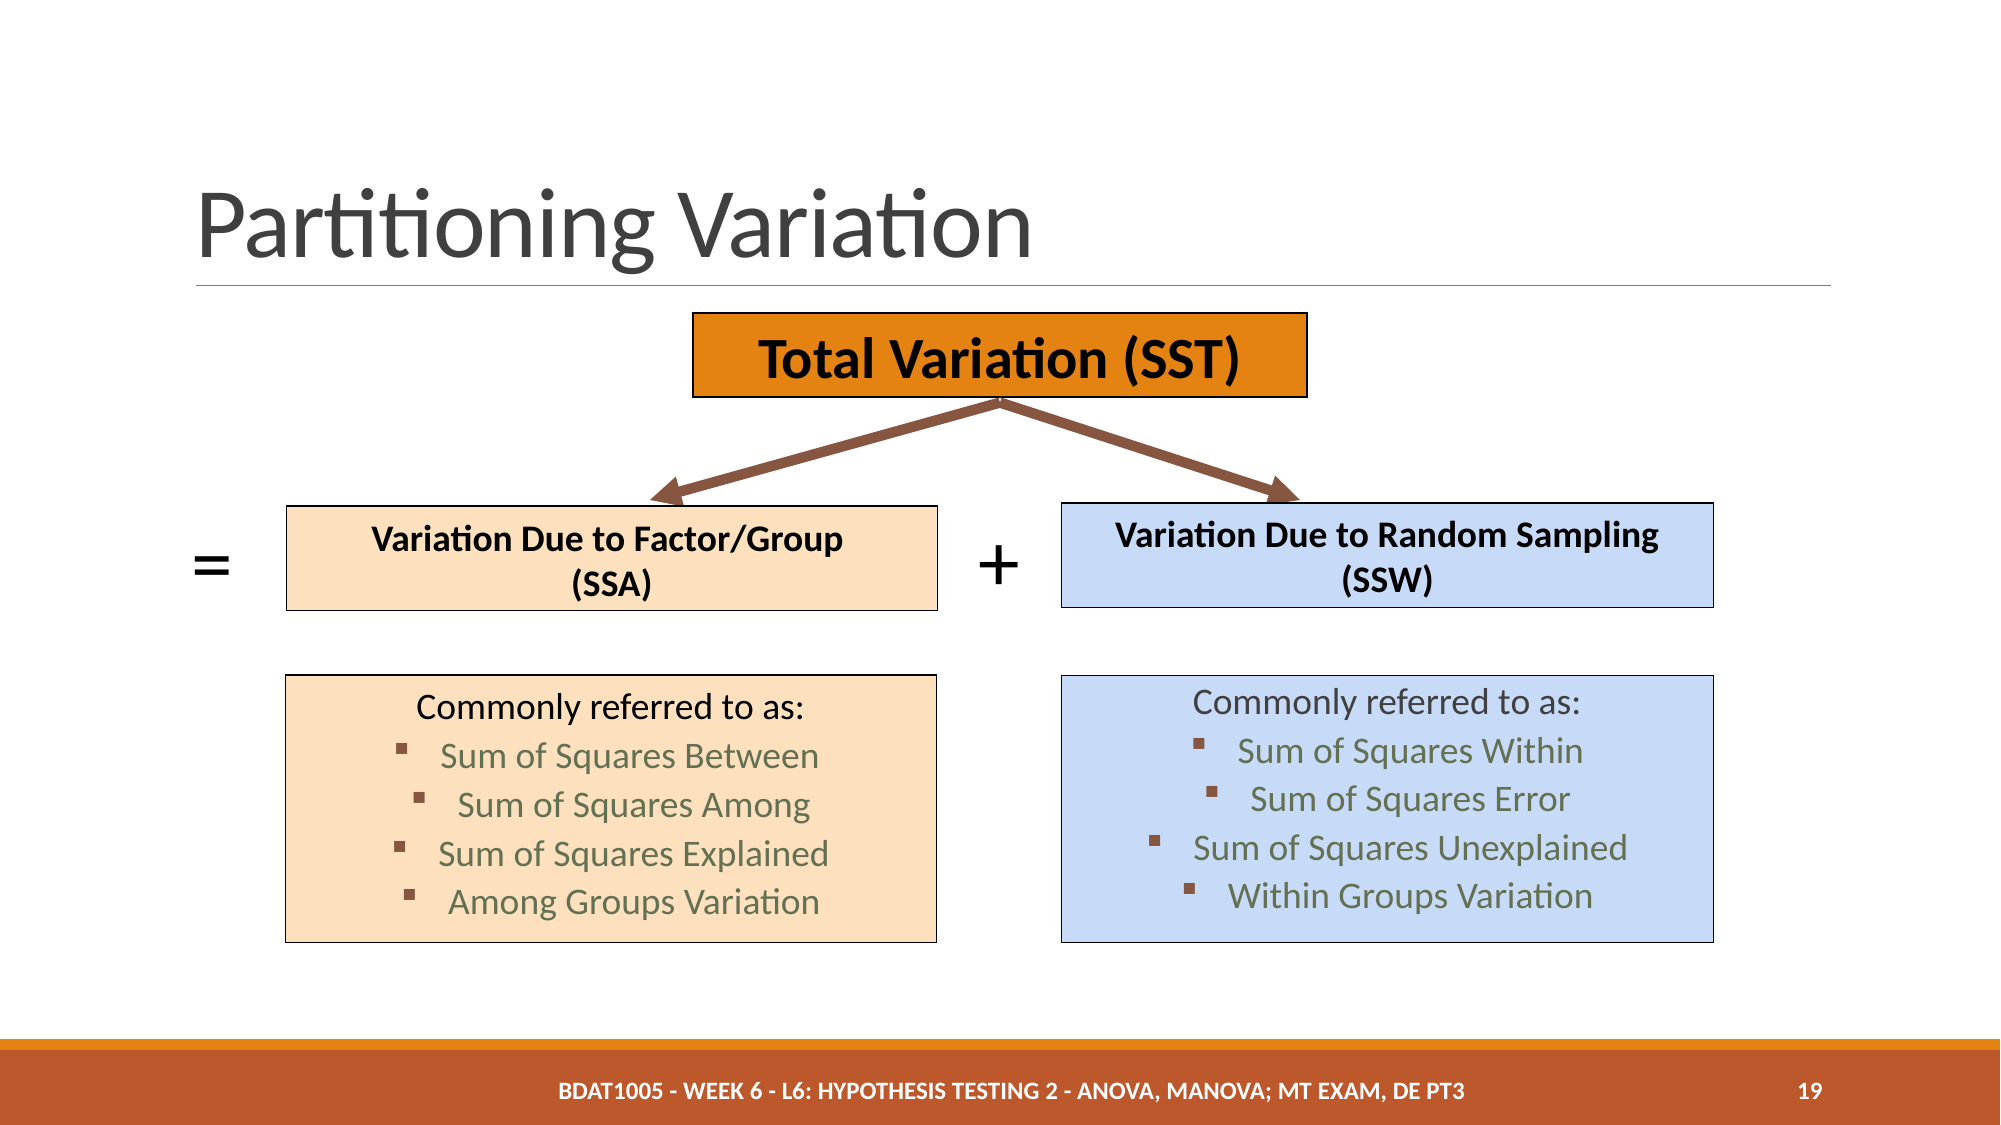

# Partitioning Variation
Total Variation (SST)

+
=
Variation Due to Random Sampling (SSW)
Variation Due to Factor/Group
(SSA)
Commonly referred to as:
Sum of Squares Between
Sum of Squares Among
Sum of Squares Explained
Among Groups Variation
Commonly referred to as:
Sum of Squares Within
Sum of Squares Error
Sum of Squares Unexplained
Within Groups Variation
BDAT1005 - Week 6 - L6: Hypothesis Testing 2 - ANOVA, MANOVA; MT Exam, DE pt3
19